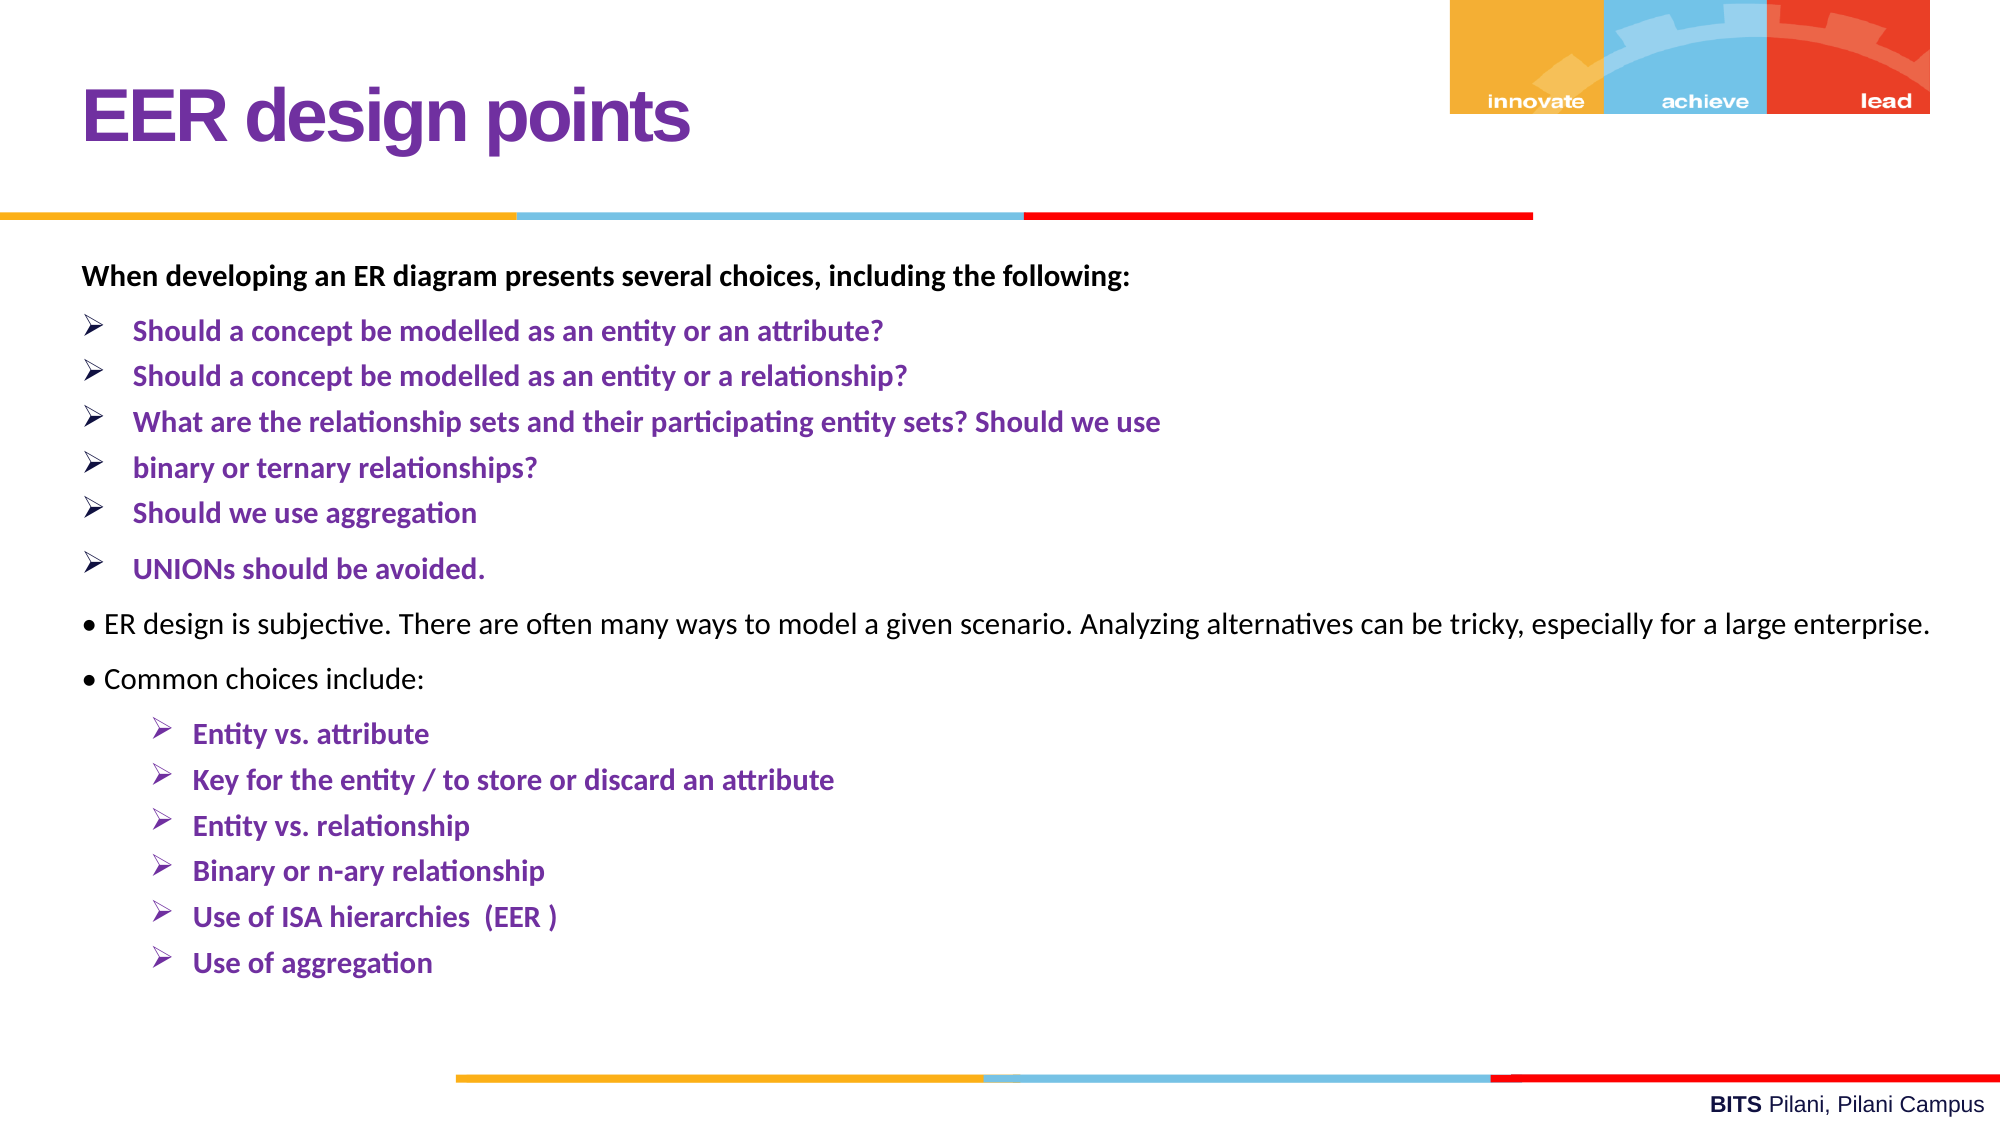

EER design points
When developing an ER diagram presents several choices, including the following:
Should a concept be modelled as an entity or an attribute?
Should a concept be modelled as an entity or a relationship?
What are the relationship sets and their participating entity sets? Should we use
binary or ternary relationships?
Should we use aggregation
UNIONs should be avoided.
• ER design is subjective. There are often many ways to model a given scenario. Analyzing alternatives can be tricky, especially for a large enterprise.
• Common choices include:
Entity vs. attribute
Key for the entity / to store or discard an attribute
Entity vs. relationship
Binary or n-ary relationship
Use of ISA hierarchies  (EER )
Use of aggregation